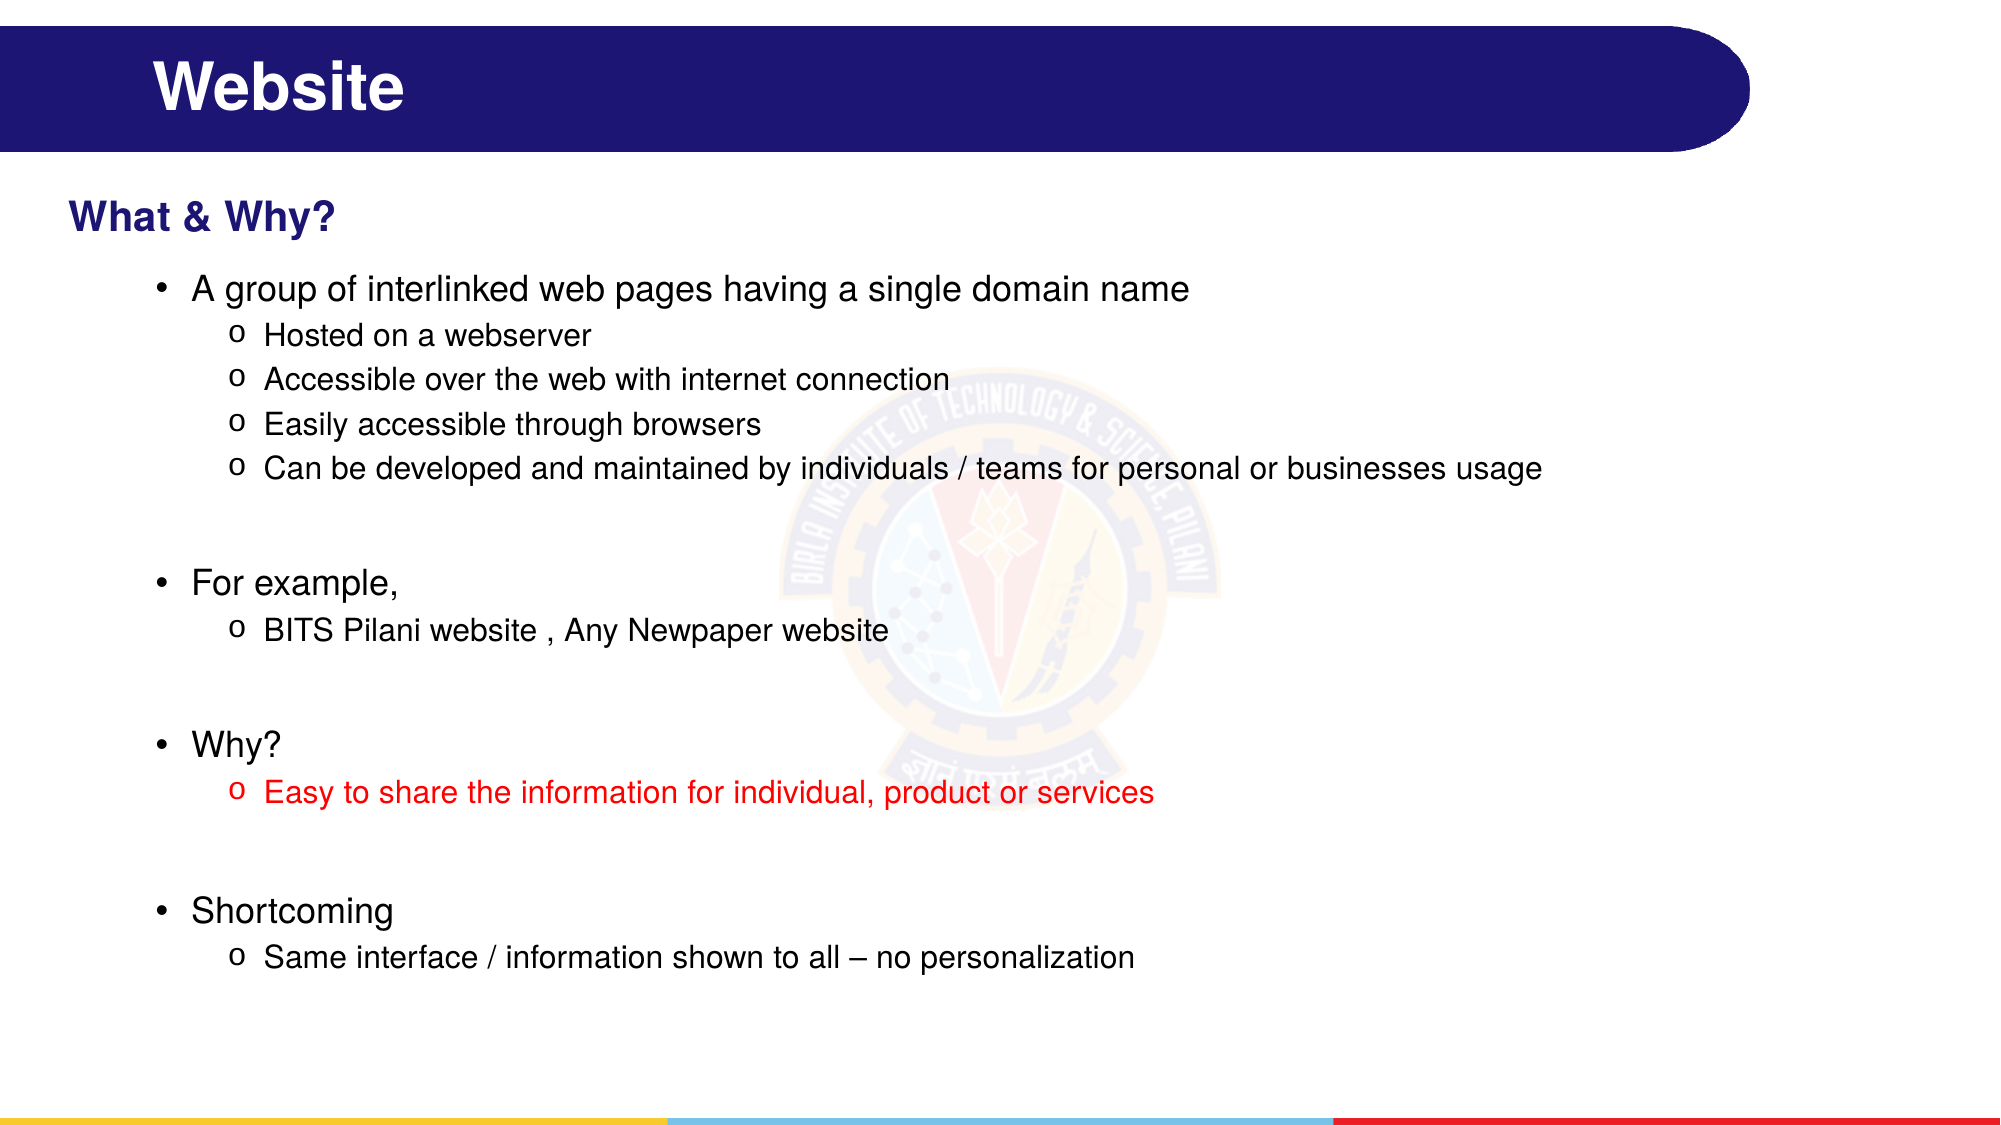

# Website
What & Why?
A group of interlinked web pages having a single domain name
Hosted on a webserver
Accessible over the web with internet connection
Easily accessible through browsers
Can be developed and maintained by individuals / teams for personal or businesses usage

For example,
BITS Pilani website , Any Newpaper website

Why?
Easy to share the information for individual, product or services

Shortcoming
Same interface / information shown to all – no personalization